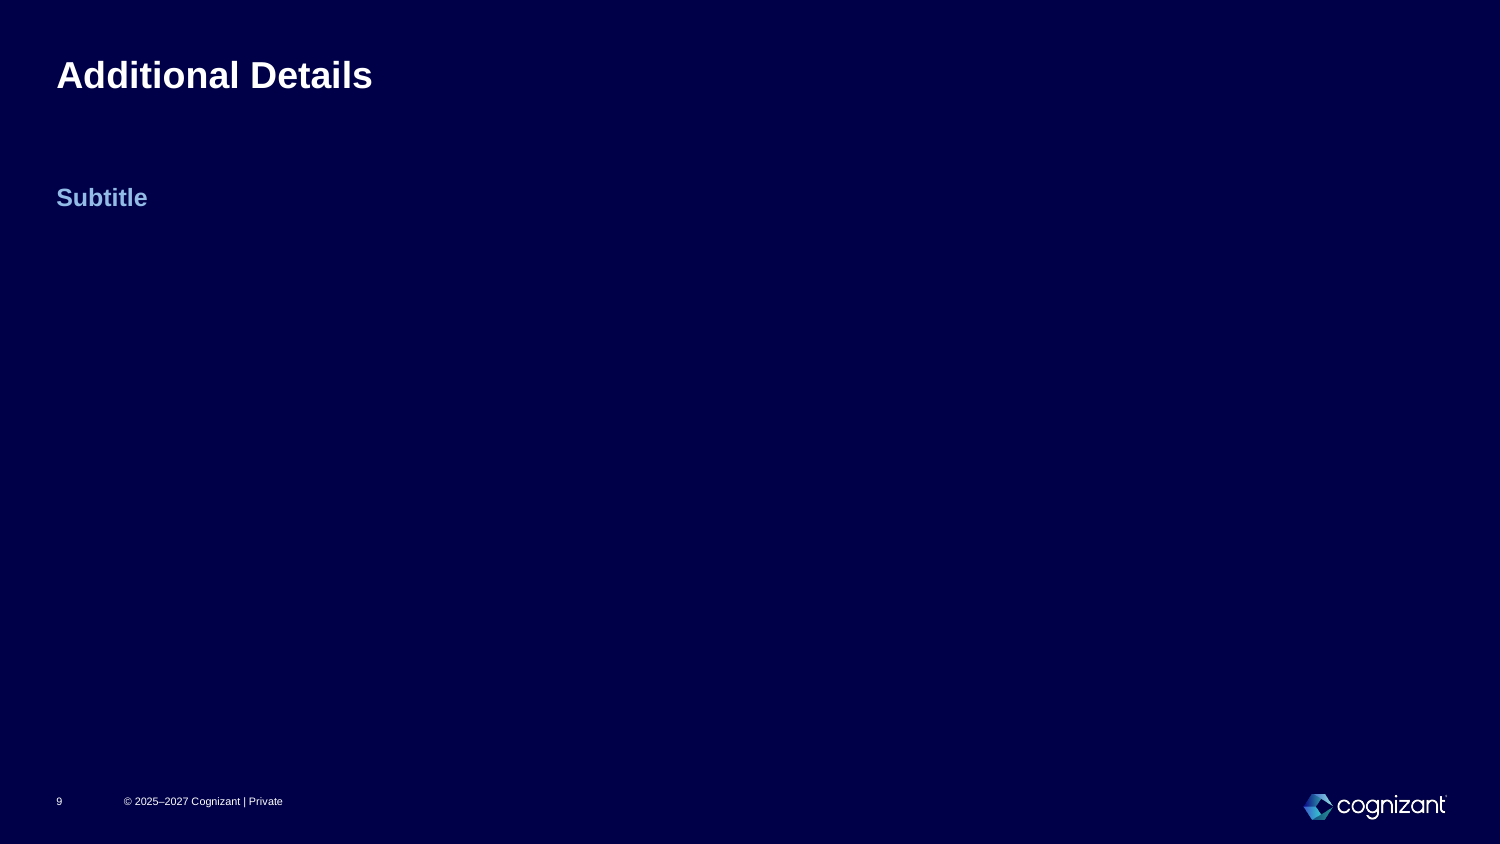

# Additional Details
Subtitle
9
© 2025–2027 Cognizant | Private